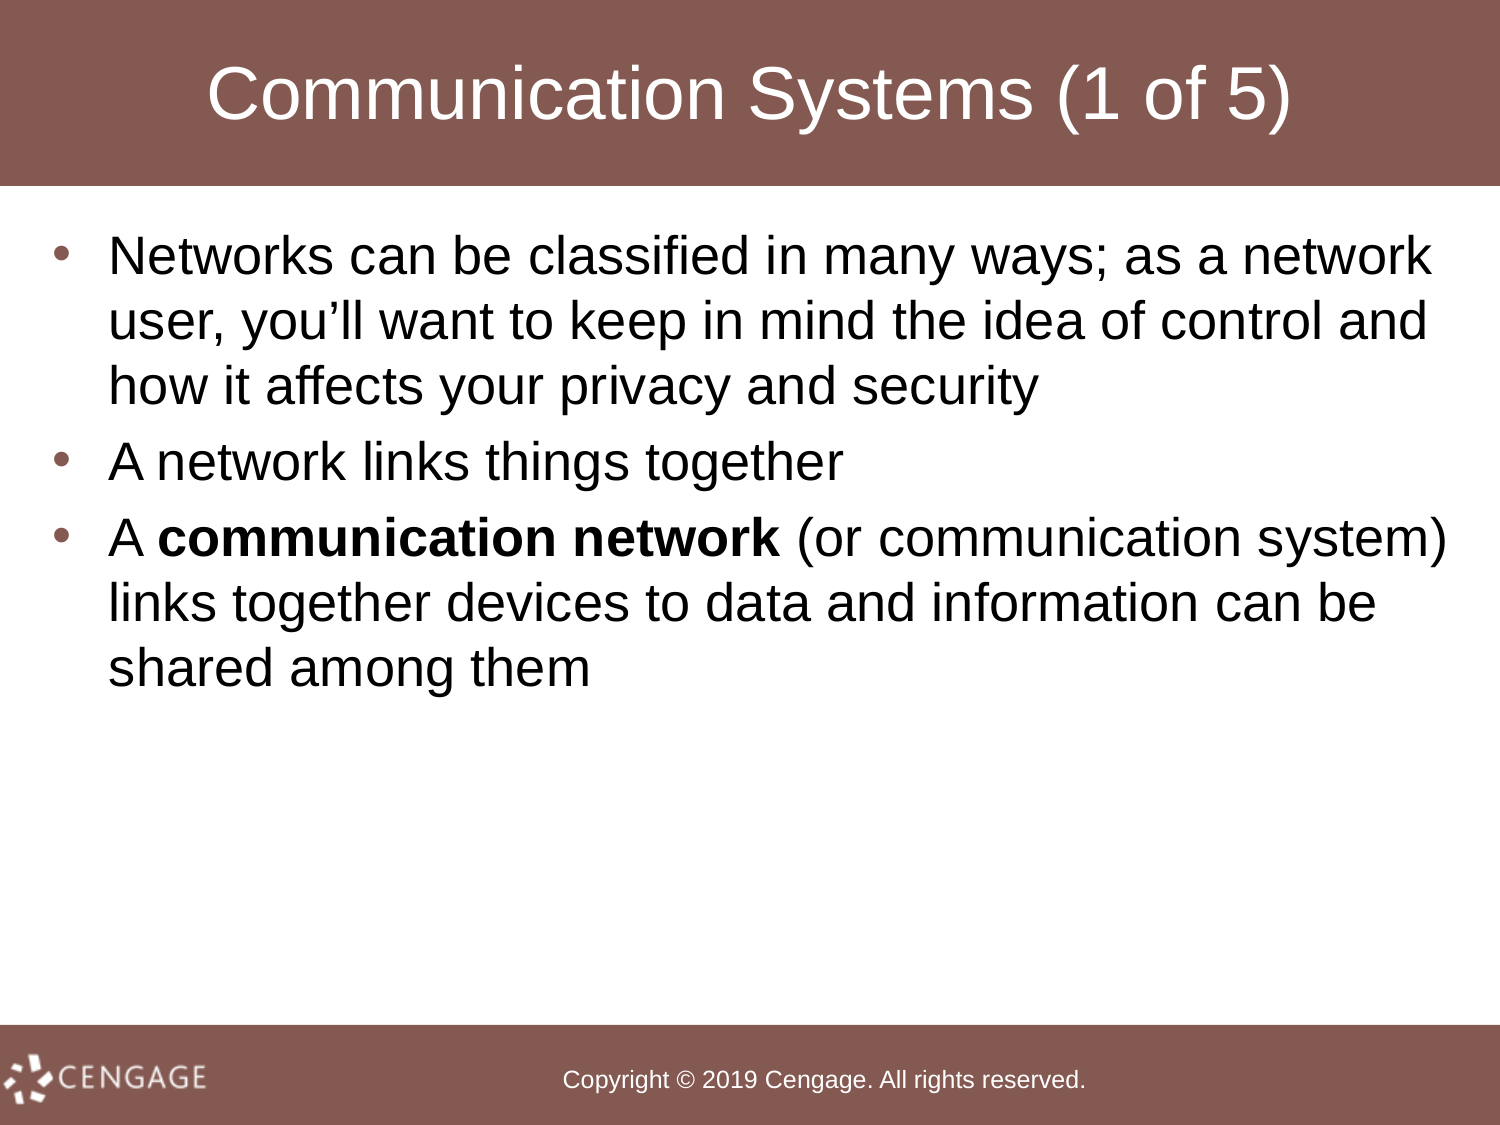

# Communication Systems (1 of 5)
Networks can be classified in many ways; as a network user, you’ll want to keep in mind the idea of control and how it affects your privacy and security
A network links things together
A communication network (or communication system) links together devices to data and information can be shared among them